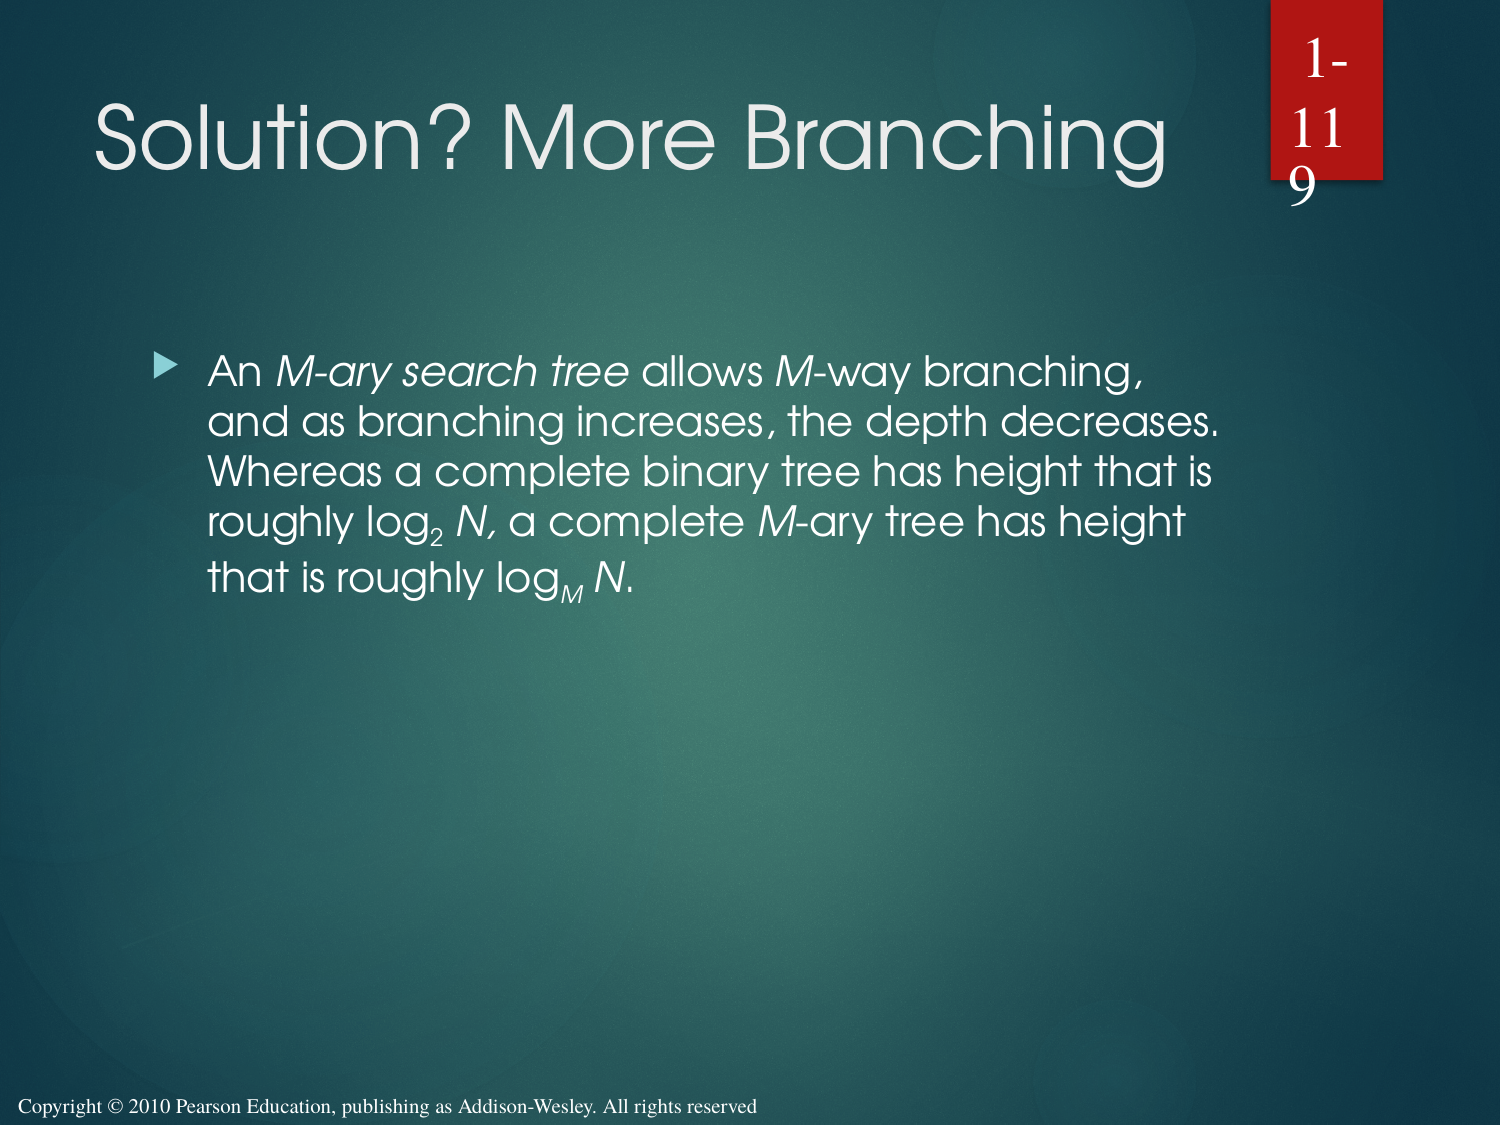

1-119
# Solution? More Branching
An M-ary search tree allows M-way branching, and as branching increases, the depth decreases. Whereas a complete binary tree has height that is roughly log2 N, a complete M-ary tree has height that is roughly logM N.